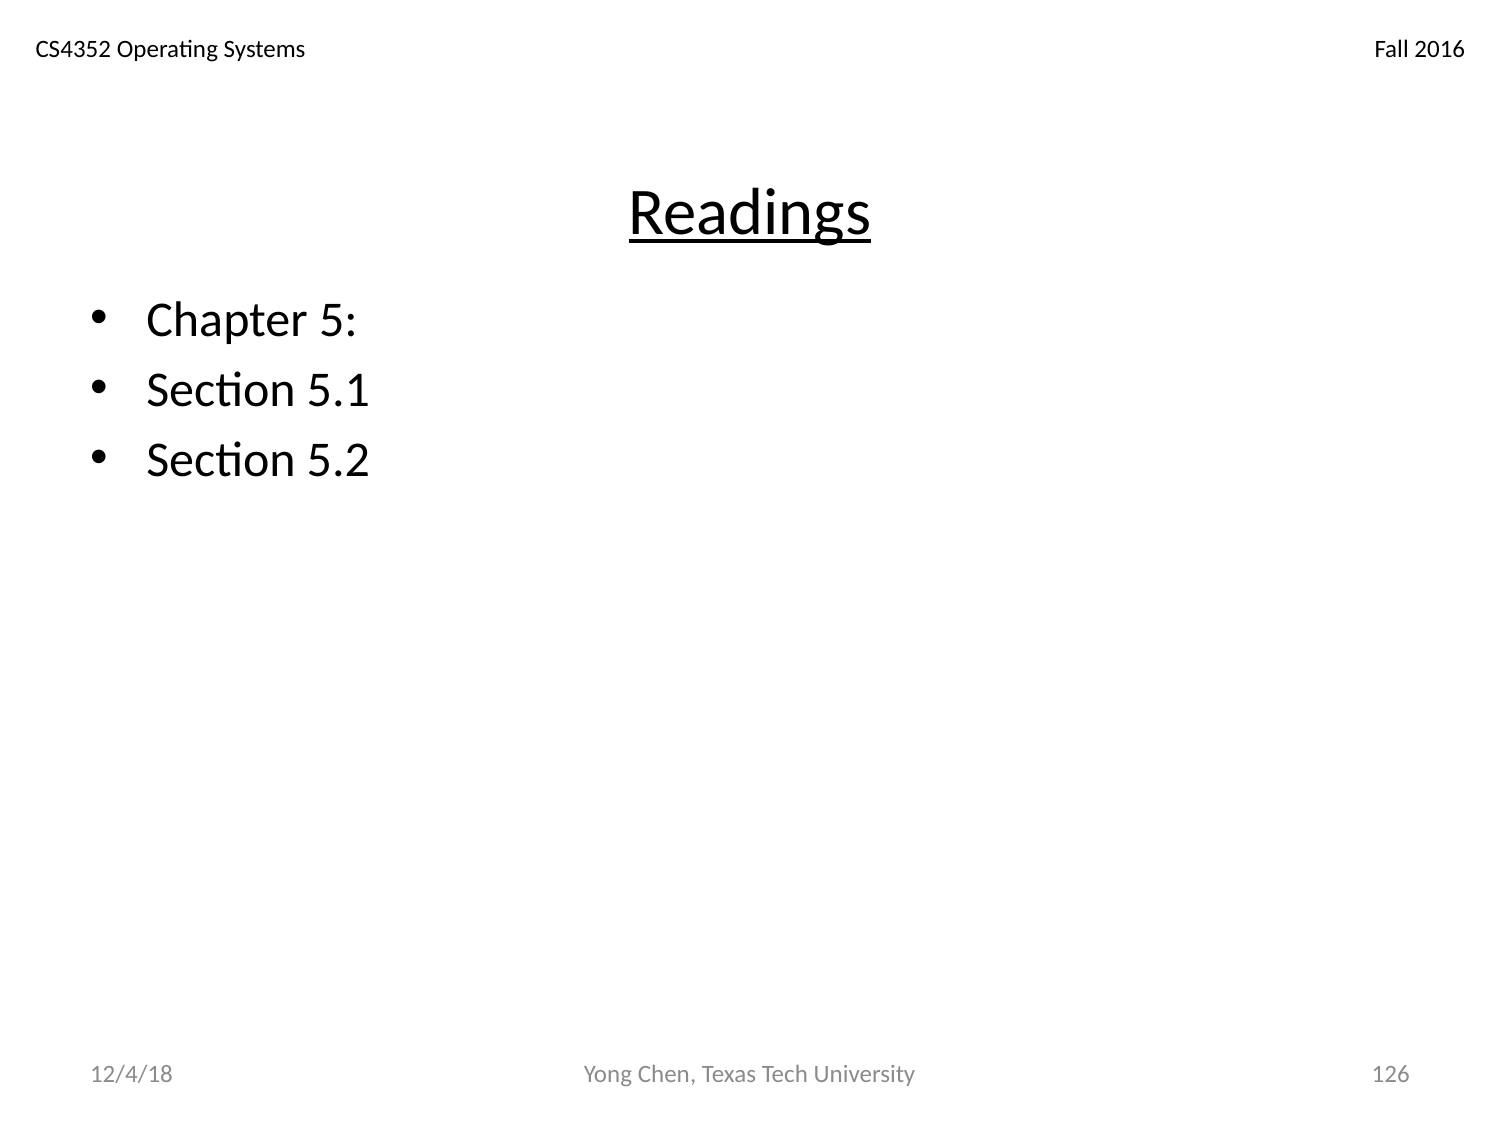

# Readings
Chapter 5:
Section 5.1
Section 5.2

12/4/18
Yong Chen, Texas Tech University
126